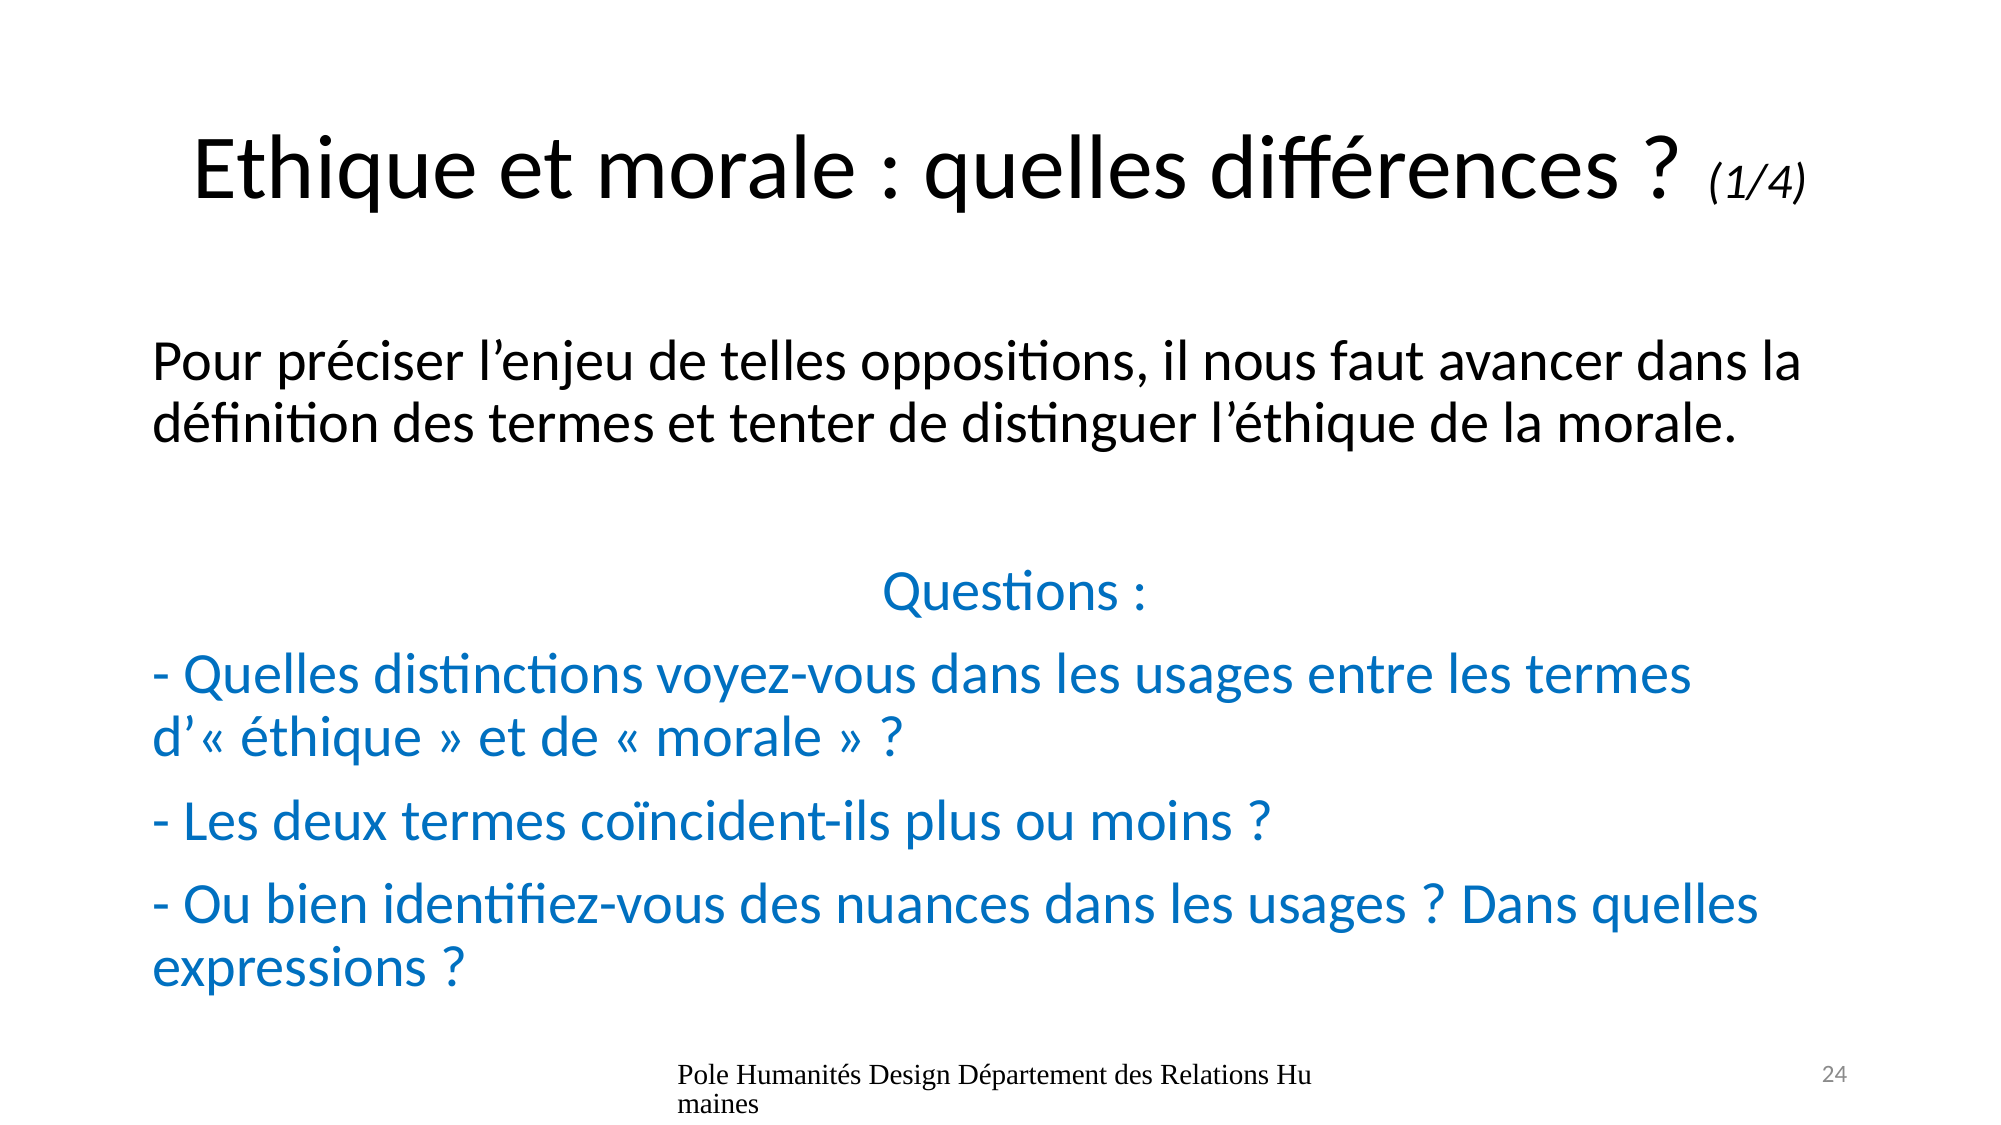

# Ethique et morale : quelles différences ? (1/4)
Pour préciser l’enjeu de telles oppositions, il nous faut avancer dans la définition des termes et tenter de distinguer l’éthique de la morale.

Questions :
- Quelles distinctions voyez-vous dans les usages entre les termes d’« éthique » et de « morale » ?
- Les deux termes coïncident-ils plus ou moins ?
- Ou bien identifiez-vous des nuances dans les usages ? Dans quelles expressions ?

Pole Humanités Design Département des Relations Humaines
24